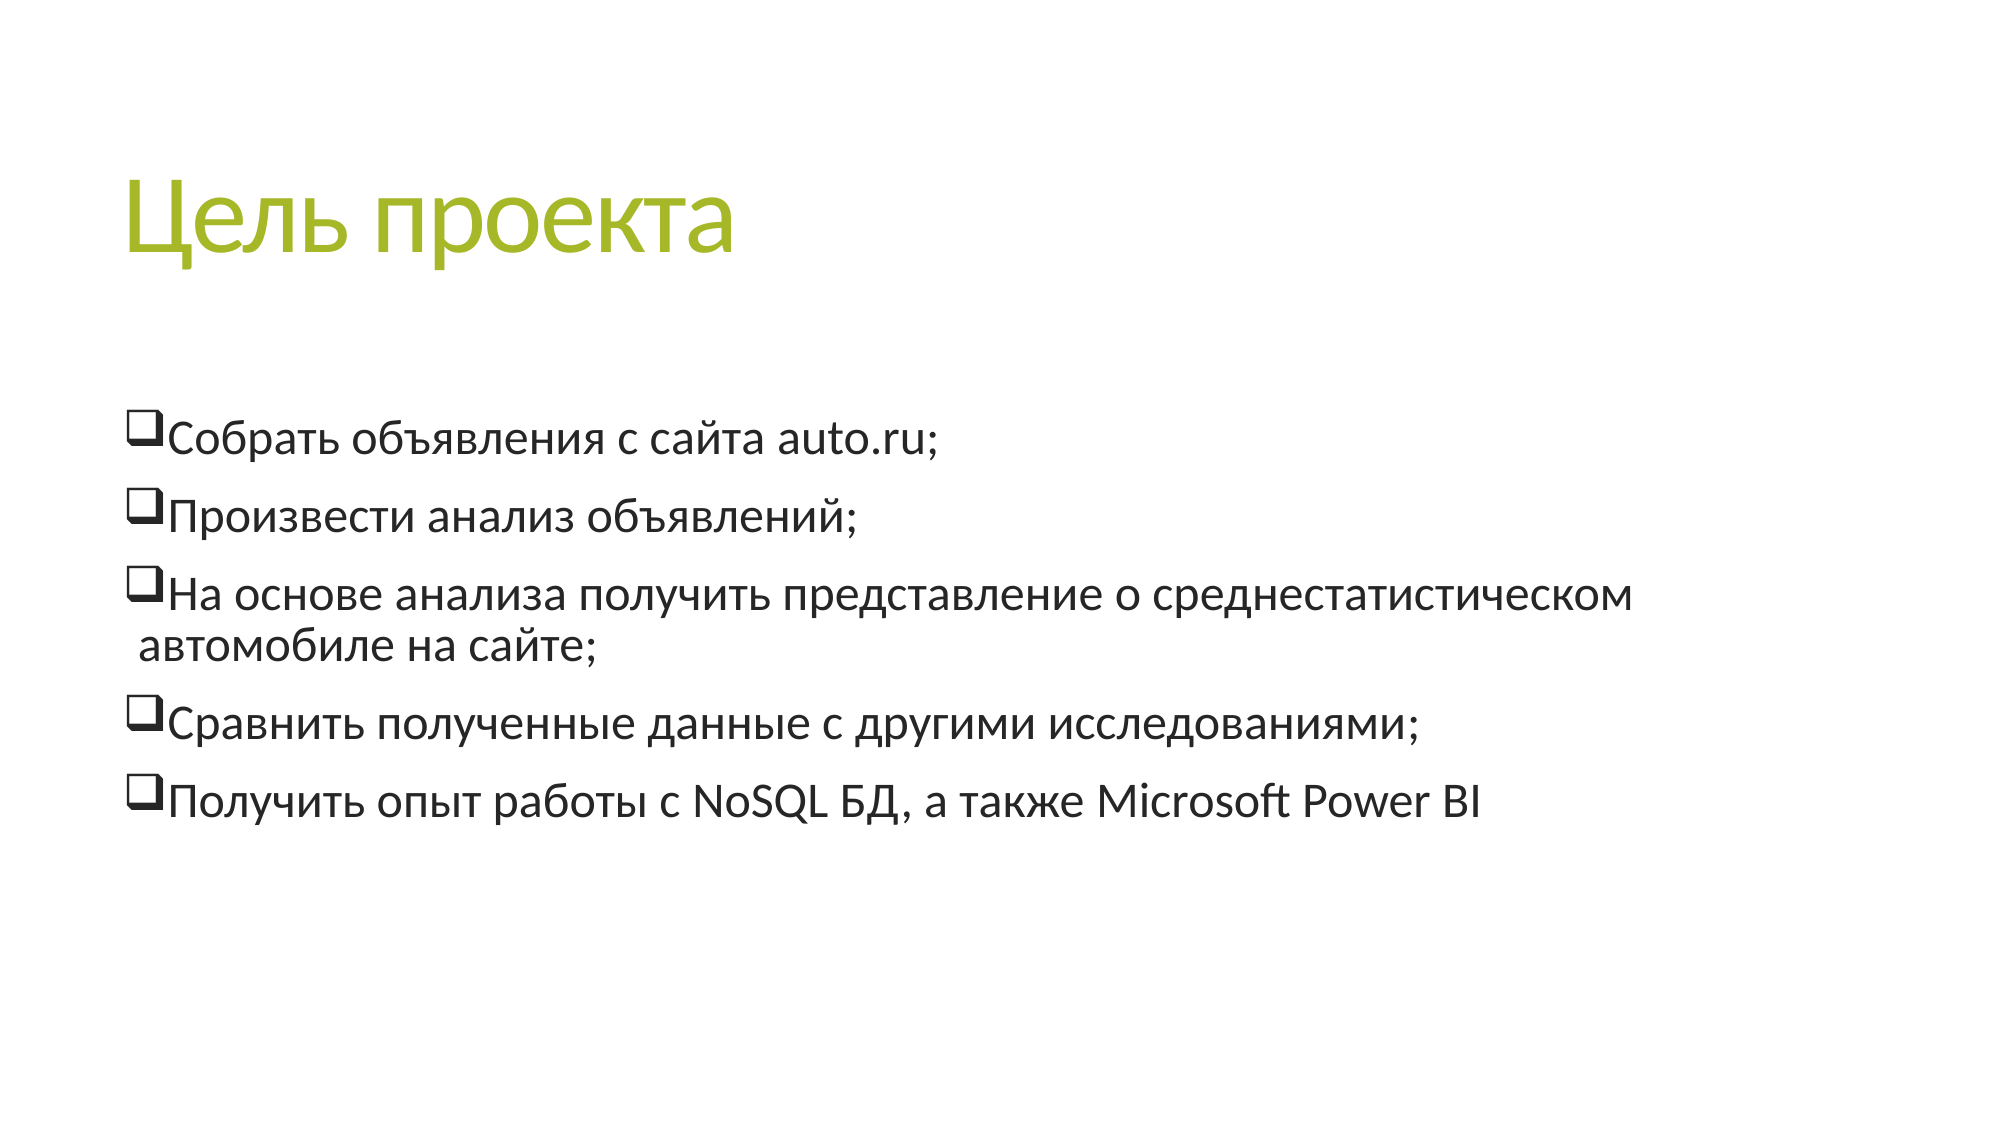

# Цель проекта
Собрать объявления с сайта auto.ru;
Произвести анализ объявлений;
На основе анализа получить представление о среднестатистическом автомобиле на сайте;
Сравнить полученные данные с другими исследованиями;
Получить опыт работы с NoSQL БД, а также Microsoft Power BI